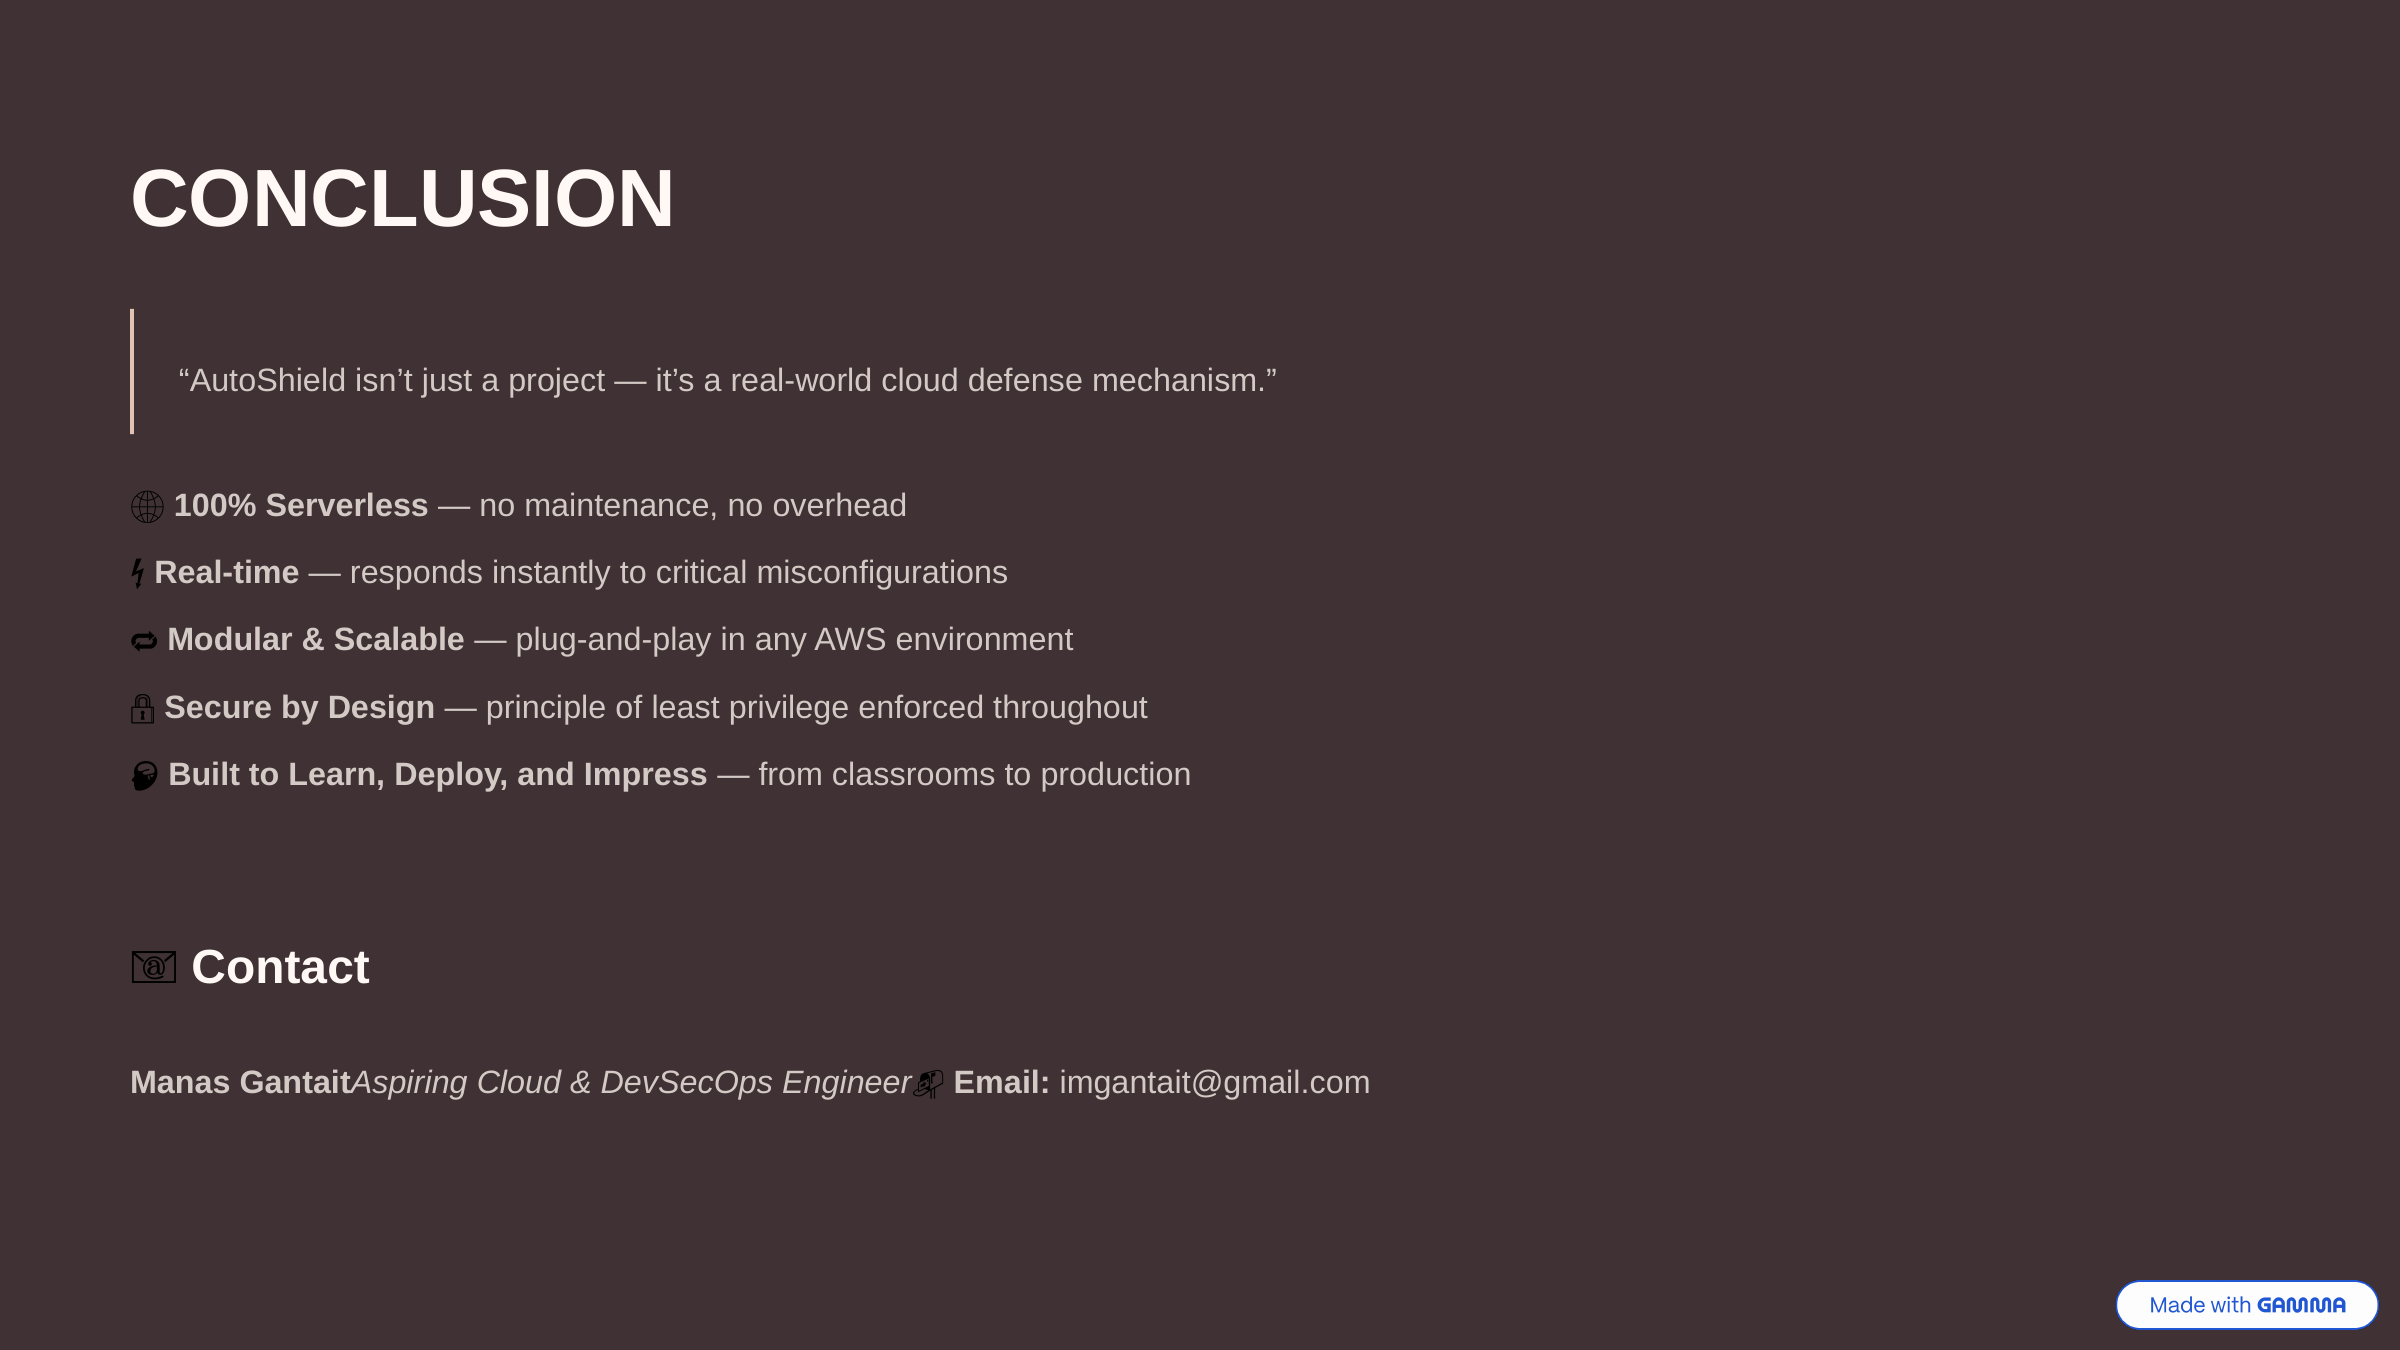

CONCLUSION

“AutoShield isn’t just a project — it’s a real-world cloud defense mechanism.”
🌐 100% Serverless — no maintenance, no overhead
⚡ Real-time — responds instantly to critical misconfigurations
🔁 Modular & Scalable — plug-and-play in any AWS environment
🔒 Secure by Design — principle of least privilege enforced throughout
🧠 Built to Learn, Deploy, and Impress — from classrooms to production

📧 Contact
Manas GantaitAspiring Cloud & DevSecOps Engineer📬 Email: imgantait@gmail.com